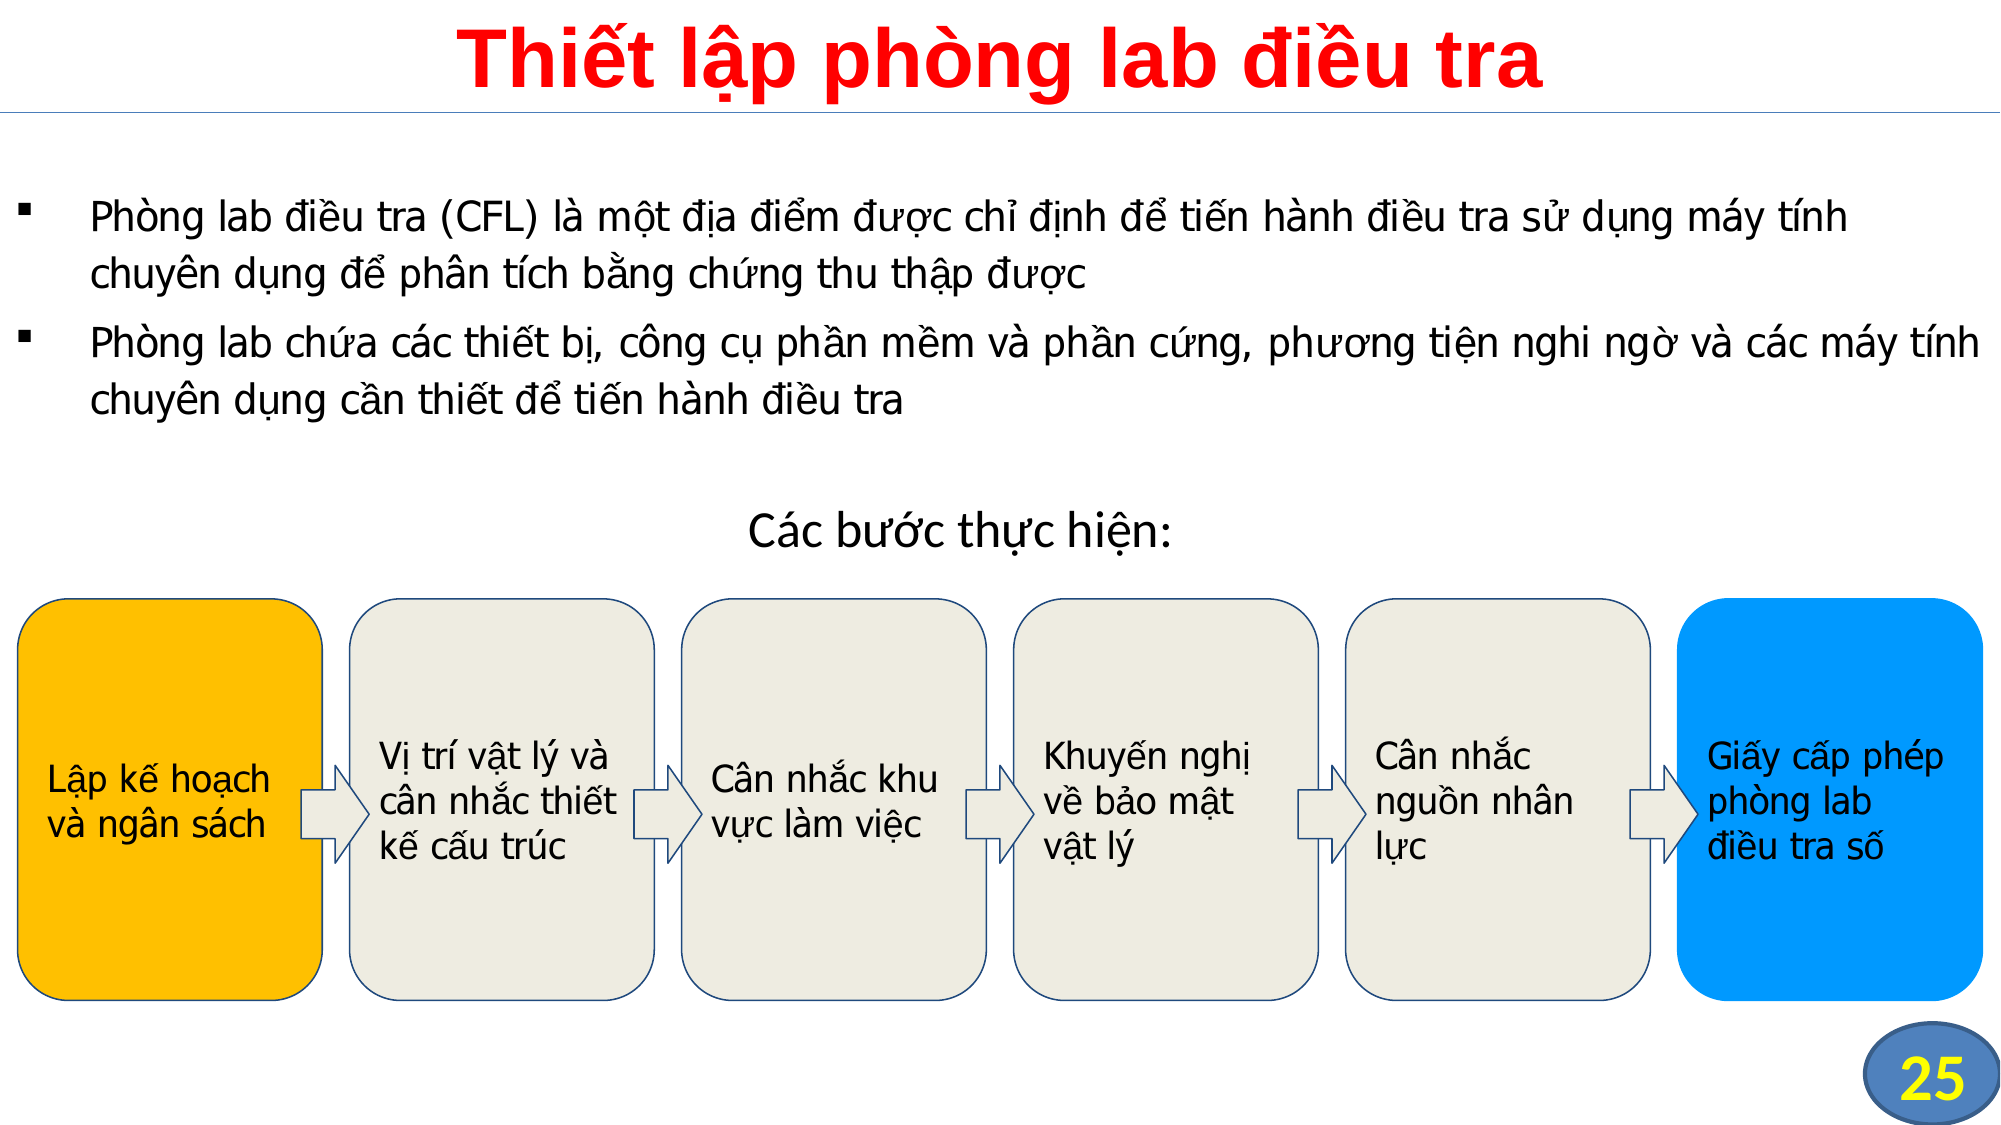

# Thiết lập phòng lab điều tra

Phòng lab điều tra (CFL) là một địa điểm được chỉ định để tiến hành điều tra sử dụng máy tính chuyên dụng để phân tích bằng chứng thu thập được
Phòng lab chứa các thiết bị, công cụ phần mềm và phần cứng, phương tiện nghi ngờ và các máy tính chuyên dụng cần thiết để tiến hành điều tra
Các bước thực hiện:
Lập kế hoạch và ngân sách
Vị trí vật lý và  cân nhắc thiết kế cấu trúc
Cân nhắc khu vực làm việc
Khuyến nghị về bảo mật vật lý
Cân nhắc nguồn nhân lực
Giấy cấp phép phòng lab điều tra số

25